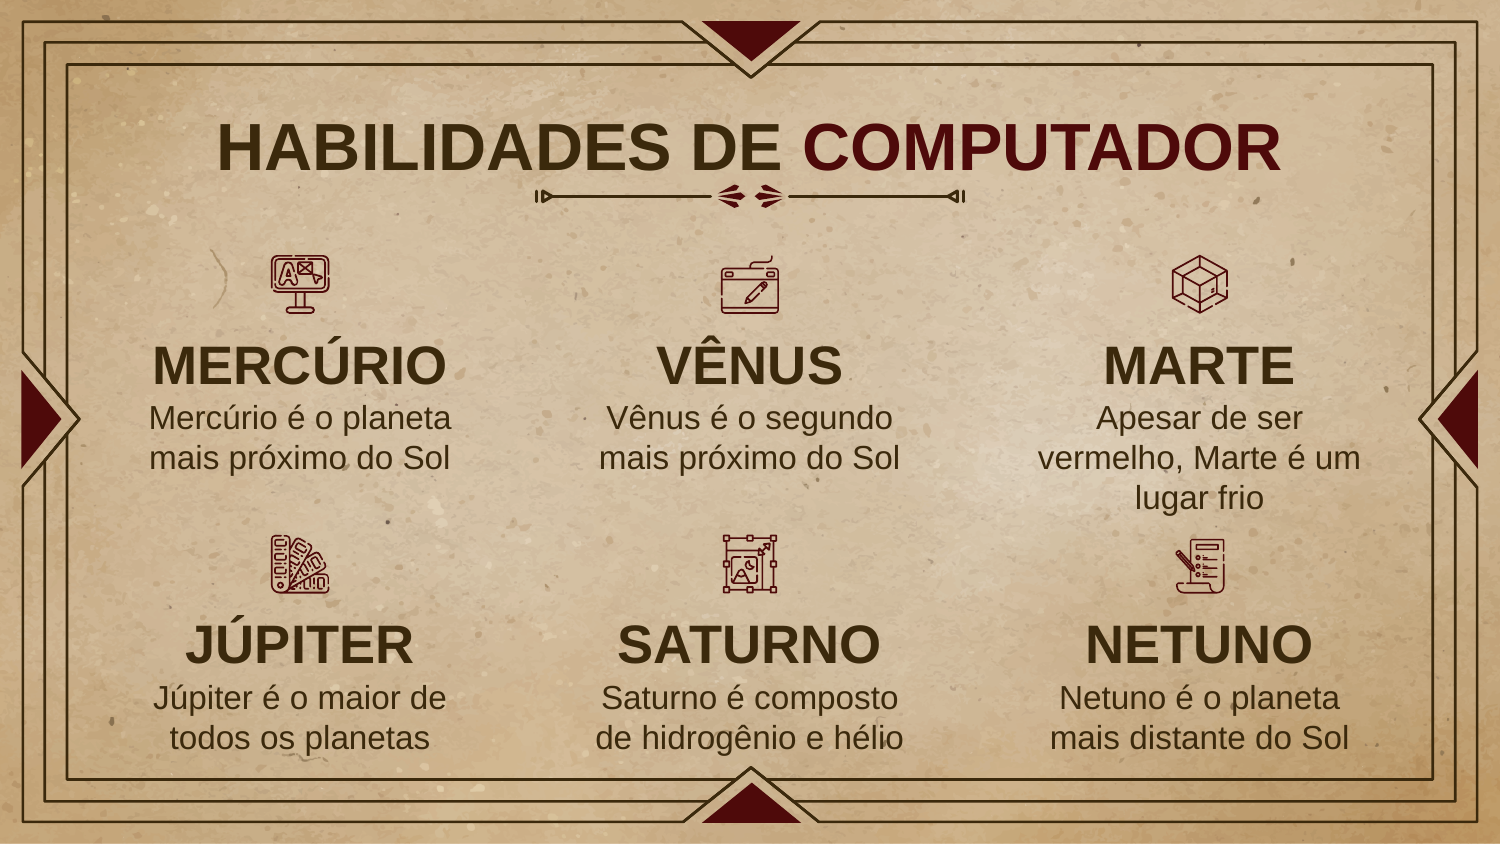

HABILIDADES DE COMPUTADOR

# MERCÚRIO
VÊNUS
MARTE
Mercúrio é o planeta mais próximo do Sol
Vênus é o segundo mais próximo do Sol
Apesar de ser vermelho, Marte é um lugar frio

JÚPITER
SATURNO
NETUNO
Júpiter é o maior de todos os planetas
Saturno é composto de hidrogênio e hélio
Netuno é o planeta mais distante do Sol